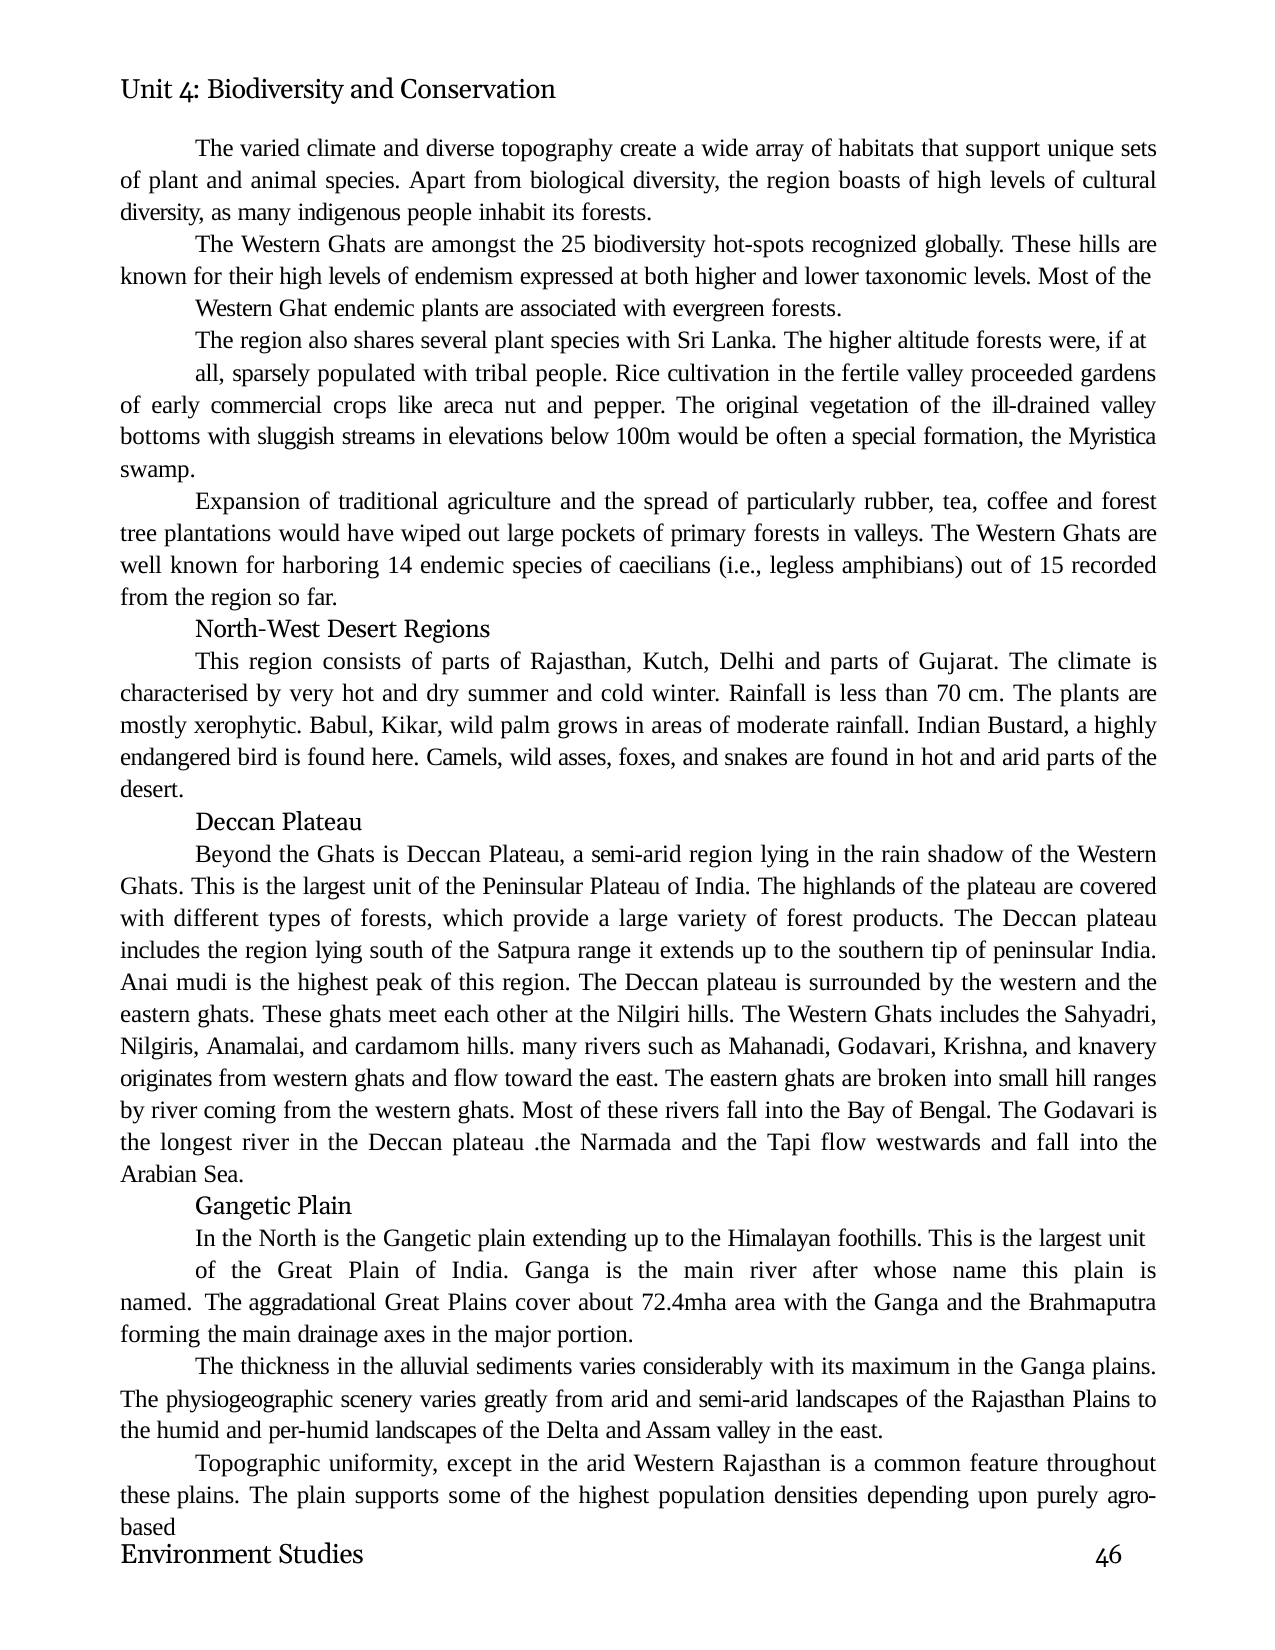

Unit 4: Biodiversity and Conservation
The varied climate and diverse topography create a wide array of habitats that support unique sets of plant and animal species. Apart from biological diversity, the region boasts of high levels of cultural diversity, as many indigenous people inhabit its forests.
The Western Ghats are amongst the 25 biodiversity hot-spots recognized globally. These hills are known for their high levels of endemism expressed at both higher and lower taxonomic levels. Most of the
Western Ghat endemic plants are associated with evergreen forests.
The region also shares several plant species with Sri Lanka. The higher altitude forests were, if at
all, sparsely populated with tribal people. Rice cultivation in the fertile valley proceeded gardens of early commercial crops like areca nut and pepper. The original vegetation of the ill-drained valley bottoms with sluggish streams in elevations below 100m would be often a special formation, the Myristica swamp.
Expansion of traditional agriculture and the spread of particularly rubber, tea, coffee and forest tree plantations would have wiped out large pockets of primary forests in valleys. The Western Ghats are well known for harboring 14 endemic species of caecilians (i.e., legless amphibians) out of 15 recorded from the region so far.
North-West Desert Regions
This region consists of parts of Rajasthan, Kutch, Delhi and parts of Gujarat. The climate is characterised by very hot and dry summer and cold winter. Rainfall is less than 70 cm. The plants are mostly xerophytic. Babul, Kikar, wild palm grows in areas of moderate rainfall. Indian Bustard, a highly endangered bird is found here. Camels, wild asses, foxes, and snakes are found in hot and arid parts of the desert.
Deccan Plateau
Beyond the Ghats is Deccan Plateau, a semi-arid region lying in the rain shadow of the Western Ghats. This is the largest unit of the Peninsular Plateau of India. The highlands of the plateau are covered with different types of forests, which provide a large variety of forest products. The Deccan plateau includes the region lying south of the Satpura range it extends up to the southern tip of peninsular India. Anai mudi is the highest peak of this region. The Deccan plateau is surrounded by the western and the eastern ghats. These ghats meet each other at the Nilgiri hills. The Western Ghats includes the Sahyadri, Nilgiris, Anamalai, and cardamom hills. many rivers such as Mahanadi, Godavari, Krishna, and knavery originates from western ghats and flow toward the east. The eastern ghats are broken into small hill ranges by river coming from the western ghats. Most of these rivers fall into the Bay of Bengal. The Godavari is the longest river in the Deccan plateau .the Narmada and the Tapi flow westwards and fall into the Arabian Sea.
Gangetic Plain
In the North is the Gangetic plain extending up to the Himalayan foothills. This is the largest unit
of the Great Plain of India. Ganga is the main river after whose name this plain is named. The aggradational Great Plains cover about 72.4mha area with the Ganga and the Brahmaputra forming the main drainage axes in the major portion.
The thickness in the alluvial sediments varies considerably with its maximum in the Ganga plains. The physiogeographic scenery varies greatly from arid and semi-arid landscapes of the Rajasthan Plains to the humid and per-humid landscapes of the Delta and Assam valley in the east.
Topographic uniformity, except in the arid Western Rajasthan is a common feature throughout these plains. The plain supports some of the highest population densities depending upon purely agro-based
Environment Studies
46